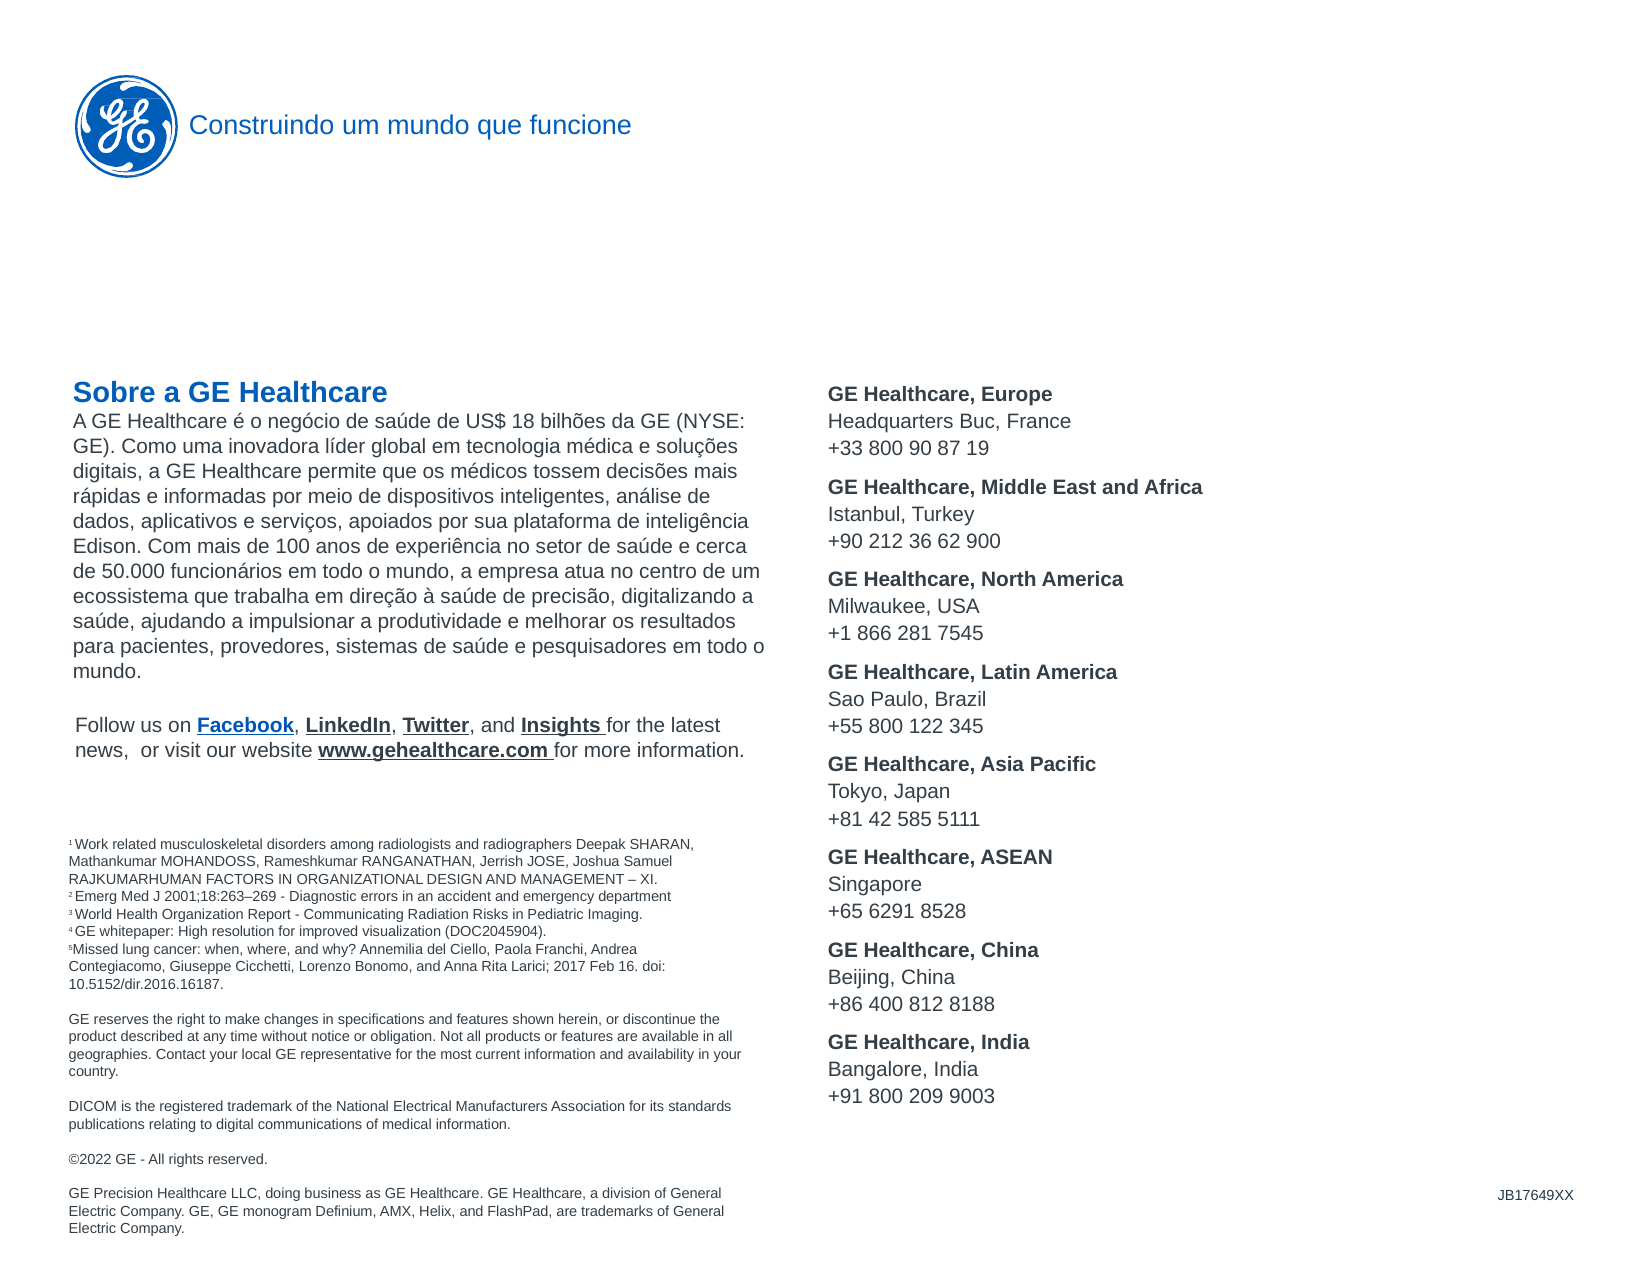

Construindo um mundo que funcione

Sobre a GE Healthcare
A GE Healthcare é o negócio de saúde de US$ 18 bilhões da GE (NYSE: GE). Como uma inovadora líder global em tecnologia médica e soluções digitais, a GE Healthcare permite que os médicos tossem decisões mais rápidas e informadas por meio de dispositivos inteligentes, análise de dados, aplicativos e serviços, apoiados por sua plataforma de inteligência Edison. Com mais de 100 anos de experiência no setor de saúde e cerca de 50.000 funcionários em todo o mundo, a empresa atua no centro de um ecossistema que trabalha em direção à saúde de precisão, digitalizando a saúde, ajudando a impulsionar a produtividade e melhorar os resultados para pacientes, provedores, sistemas de saúde e pesquisadores em todo o mundo.

Follow us on Facebook, LinkedIn, Twitter, and Insights for the latest news,  or visit our website www.gehealthcare.com for more information.
GE Healthcare, Europe
Headquarters Buc, France
+33 800 90 87 19
GE Healthcare, Middle East and Africa
Istanbul, Turkey
+90 212 36 62 900
GE Healthcare, North America
Milwaukee, USA
+1 866 281 7545
GE Healthcare, Latin America
Sao Paulo, Brazil
+55 800 122 345
GE Healthcare, Asia Pacific
Tokyo, Japan
+81 42 585 5111
GE Healthcare, ASEAN
Singapore
+65 6291 8528
GE Healthcare, China
Beijing, China
+86 400 812 8188
GE Healthcare, India
Bangalore, India
+91 800 209 9003
1 Work related musculoskeletal disorders among radiologists and radiographers Deepak SHARAN, Mathankumar MOHANDOSS, Rameshkumar RANGANATHAN, Jerrish JOSE, Joshua Samuel RAJKUMARHUMAN FACTORS IN ORGANIZATIONAL DESIGN AND MANAGEMENT – XI.
2 Emerg Med J 2001;18:263–269 - Diagnostic errors in an accident and emergency department
3 World Health Organization Report - Communicating Radiation Risks in Pediatric Imaging.
4 GE whitepaper: High resolution for improved visualization (DOC2045904).
5Missed lung cancer: when, where, and why? Annemilia del Ciello, Paola Franchi, Andrea Contegiacomo, Giuseppe Cicchetti, Lorenzo Bonomo, and Anna Rita Larici; 2017 Feb 16. doi: 10.5152/dir.2016.16187.

GE reserves the right to make changes in specifications and features shown herein, or discontinue the product described at any time without notice or obligation. Not all products or features are available in all geographies. Contact your local GE representative for the most current information and availability in your country.

DICOM is the registered trademark of the National Electrical Manufacturers Association for its standards publications relating to digital communications of medical information.

©2022 GE - All rights reserved.

GE Precision Healthcare LLC, doing business as GE Healthcare. GE Healthcare, a division of General Electric Company. GE, GE monogram Definium, AMX, Helix, and FlashPad, are trademarks of General Electric Company.
JB17649XX